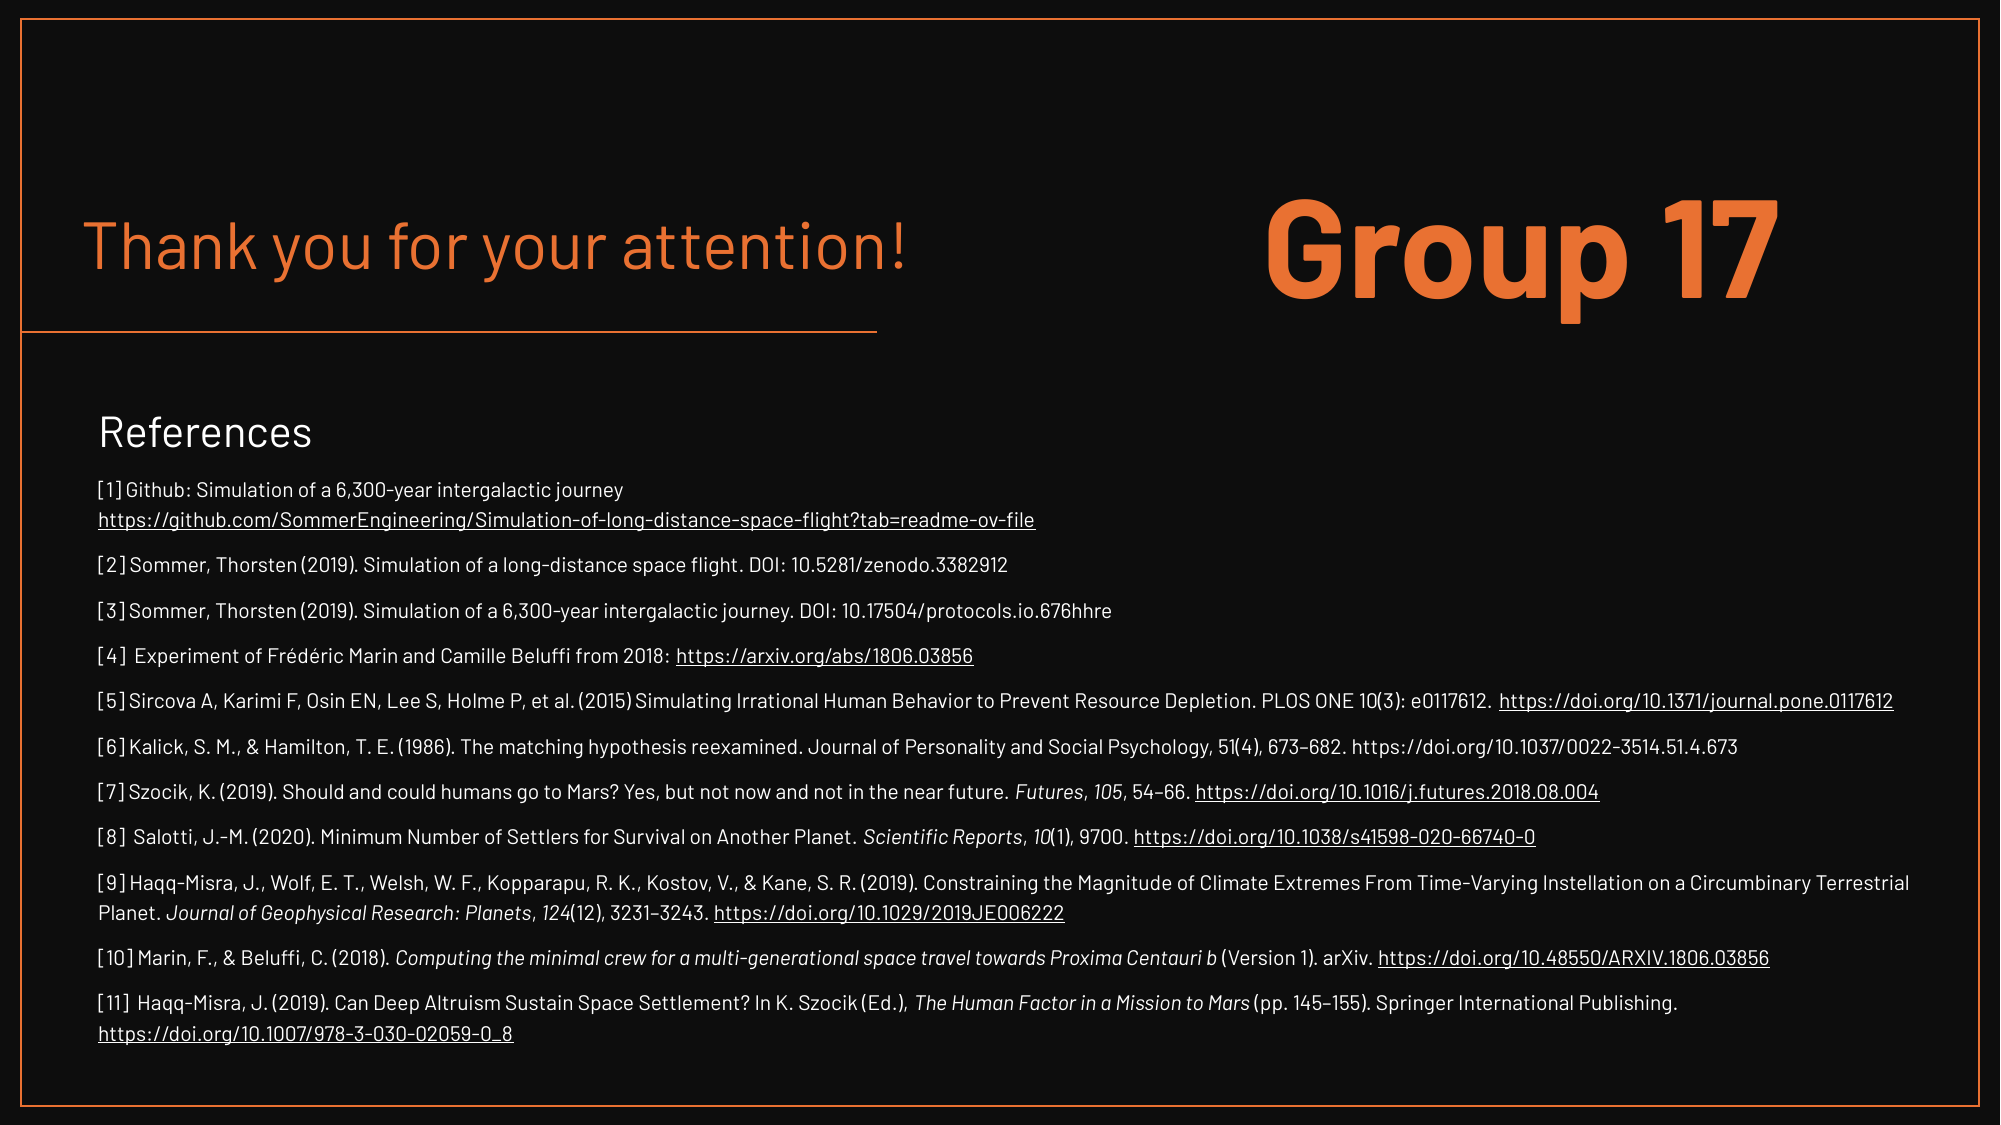

Group 17
# Thank you for your attention!
References
[1] Github: Simulation of a 6,300-year intergalactic journey
https://github.com/SommerEngineering/Simulation-of-long-distance-space-flight?tab=readme-ov-file
[2] Sommer, Thorsten (2019). Simulation of a long-distance space flight. DOI: 10.5281/zenodo.3382912
[3] Sommer, Thorsten (2019). Simulation of a 6,300-year intergalactic journey. DOI: 10.17504/protocols.io.676hhre
[4]  Experiment of Frédéric Marin and Camille Beluffi from 2018: https://arxiv.org/abs/1806.03856
[5] Sircova A, Karimi F, Osin EN, Lee S, Holme P, et al. (2015) Simulating Irrational Human Behavior to Prevent Resource Depletion. PLOS ONE 10(3): e0117612. https://doi.org/10.1371/journal.pone.0117612
[6] Kalick, S. M., & Hamilton, T. E. (1986). The matching hypothesis reexamined. Journal of Personality and Social Psychology, 51(4), 673–682. https://doi.org/10.1037/0022-3514.51.4.673
[7] Szocik, K. (2019). Should and could humans go to Mars? Yes, but not now and not in the near future. Futures, 105, 54–66. https://doi.org/10.1016/j.futures.2018.08.004
[8]  Salotti, J.-M. (2020). Minimum Number of Settlers for Survival on Another Planet. Scientific Reports, 10(1), 9700. https://doi.org/10.1038/s41598-020-66740-0
[9] Haqq-Misra, J., Wolf, E. T., Welsh, W. F., Kopparapu, R. K., Kostov, V., & Kane, S. R. (2019). Constraining the Magnitude of Climate Extremes From Time-Varying Instellation on a Circumbinary Terrestrial Planet. Journal of Geophysical Research: Planets, 124(12), 3231–3243. https://doi.org/10.1029/2019JE006222
[10] Marin, F., & Beluffi, C. (2018). Computing the minimal crew for a multi-generational space travel towards Proxima Centauri b (Version 1). arXiv. https://doi.org/10.48550/ARXIV.1806.03856
[11]  Haqq-Misra, J. (2019). Can Deep Altruism Sustain Space Settlement? In K. Szocik (Ed.), The Human Factor in a Mission to Mars (pp. 145–155). Springer International Publishing. https://doi.org/10.1007/978-3-030-02059-0_8